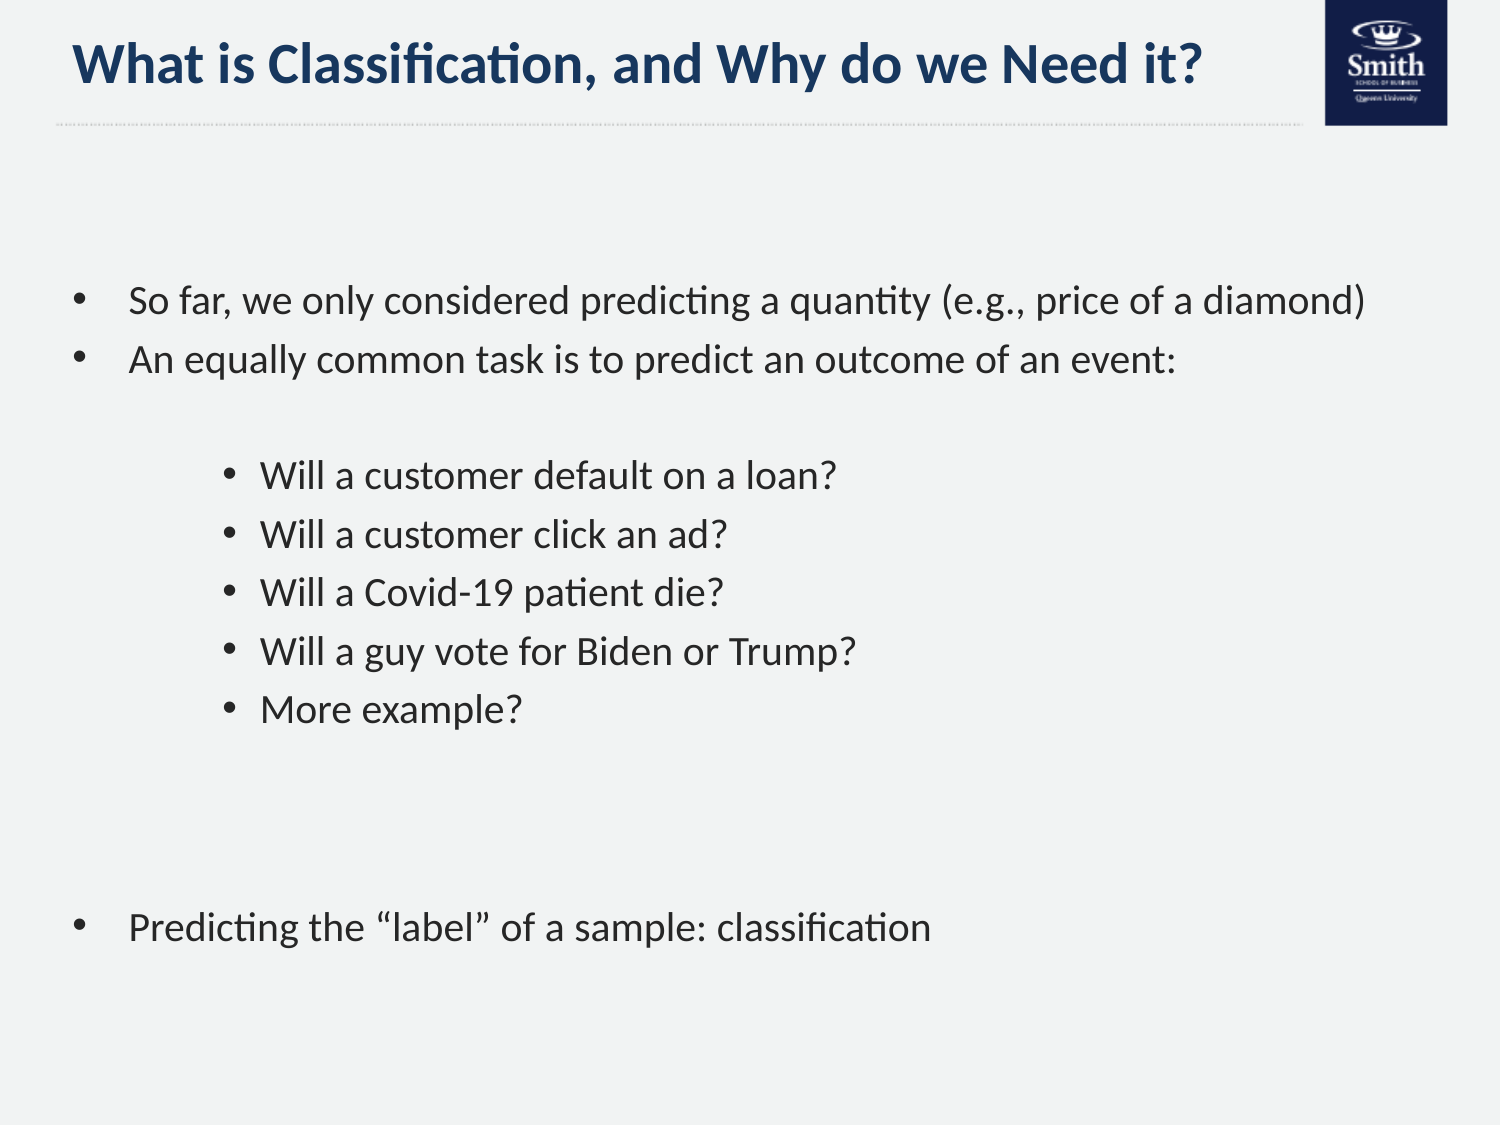

# What is Classification, and Why do we Need it?
So far, we only considered predicting a quantity (e.g., price of a diamond)
An equally common task is to predict an outcome of an event:

Will a customer default on a loan?
Will a customer click an ad?
Will a Covid-19 patient die?
Will a guy vote for Biden or Trump?
More example?

Predicting the “label” of a sample: classification